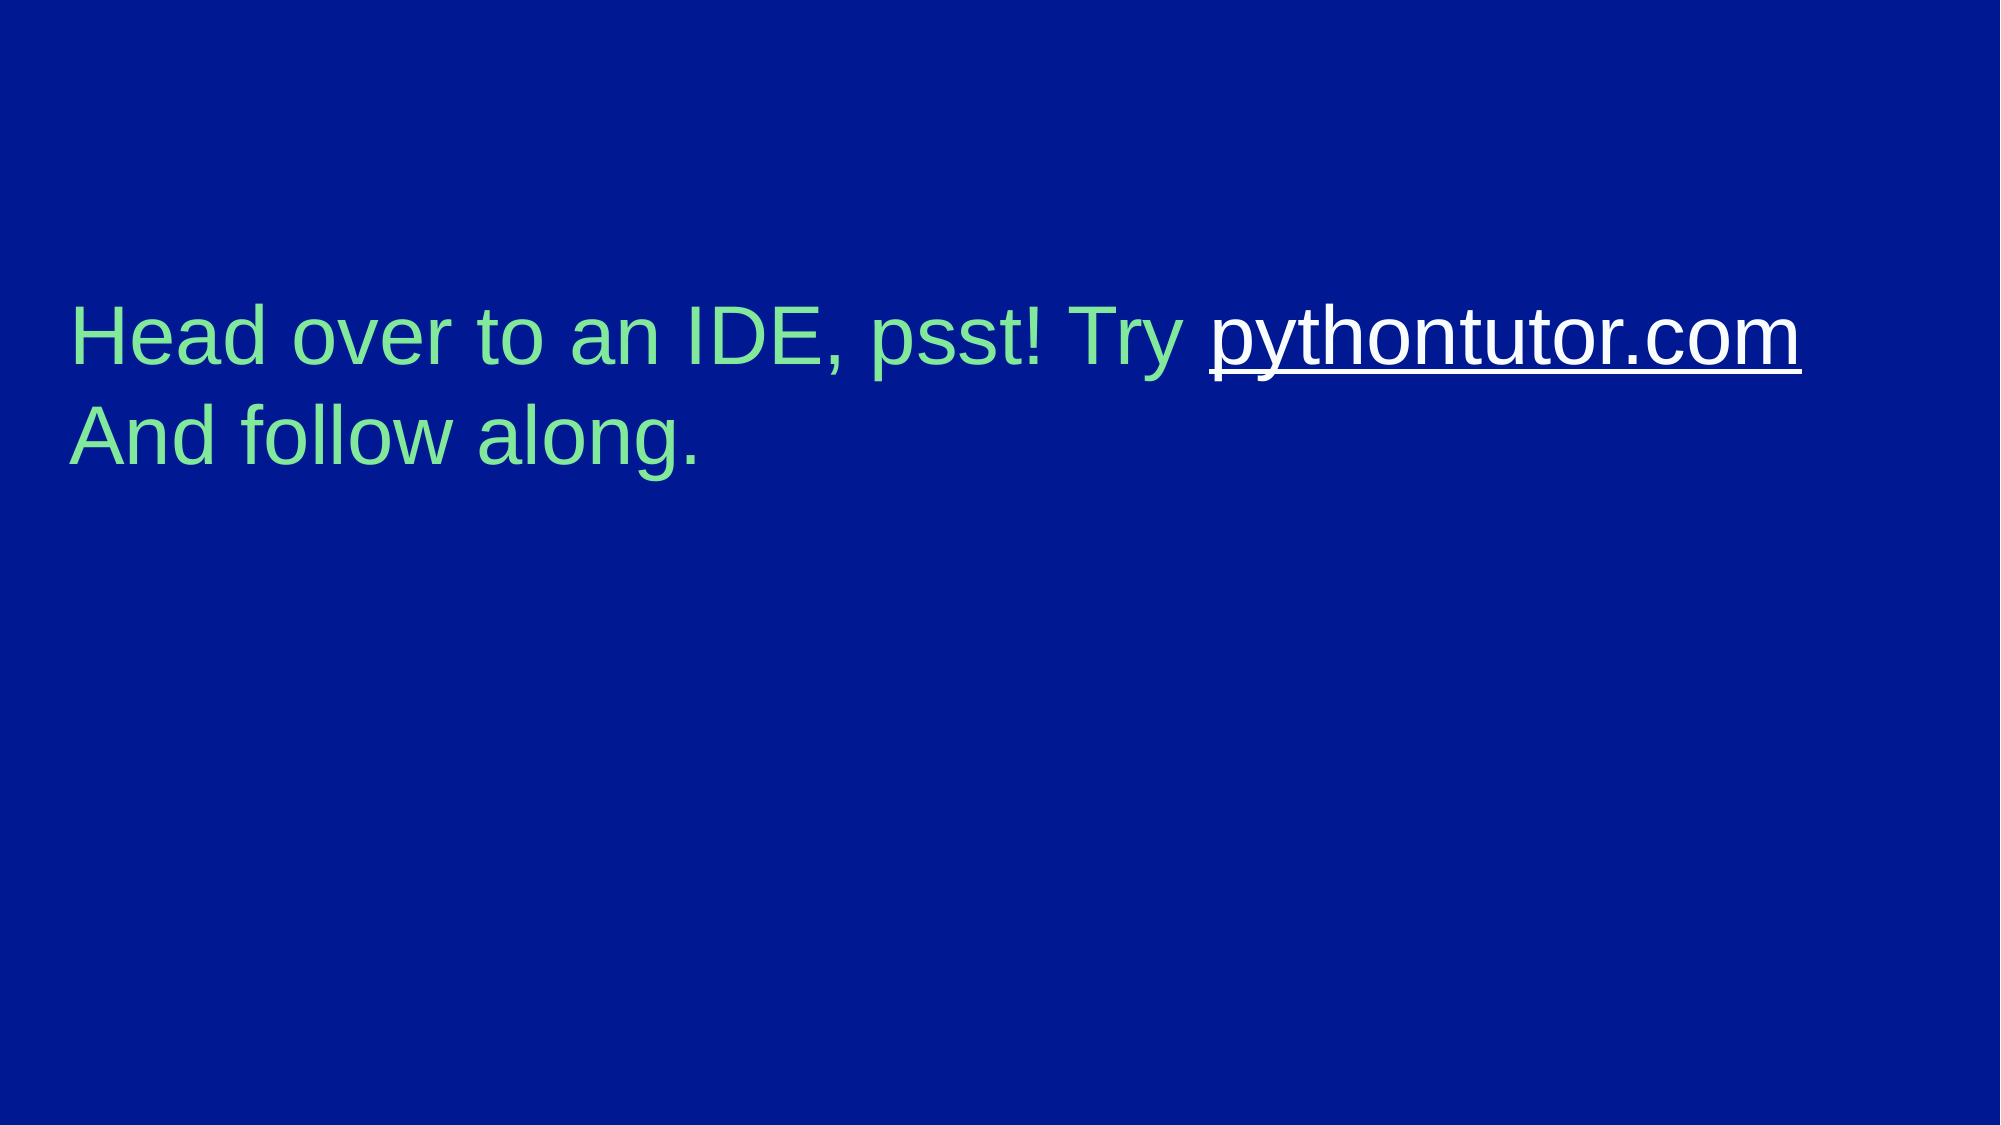

Head over to an IDE, psst! Try pythontutor.com
And follow along.